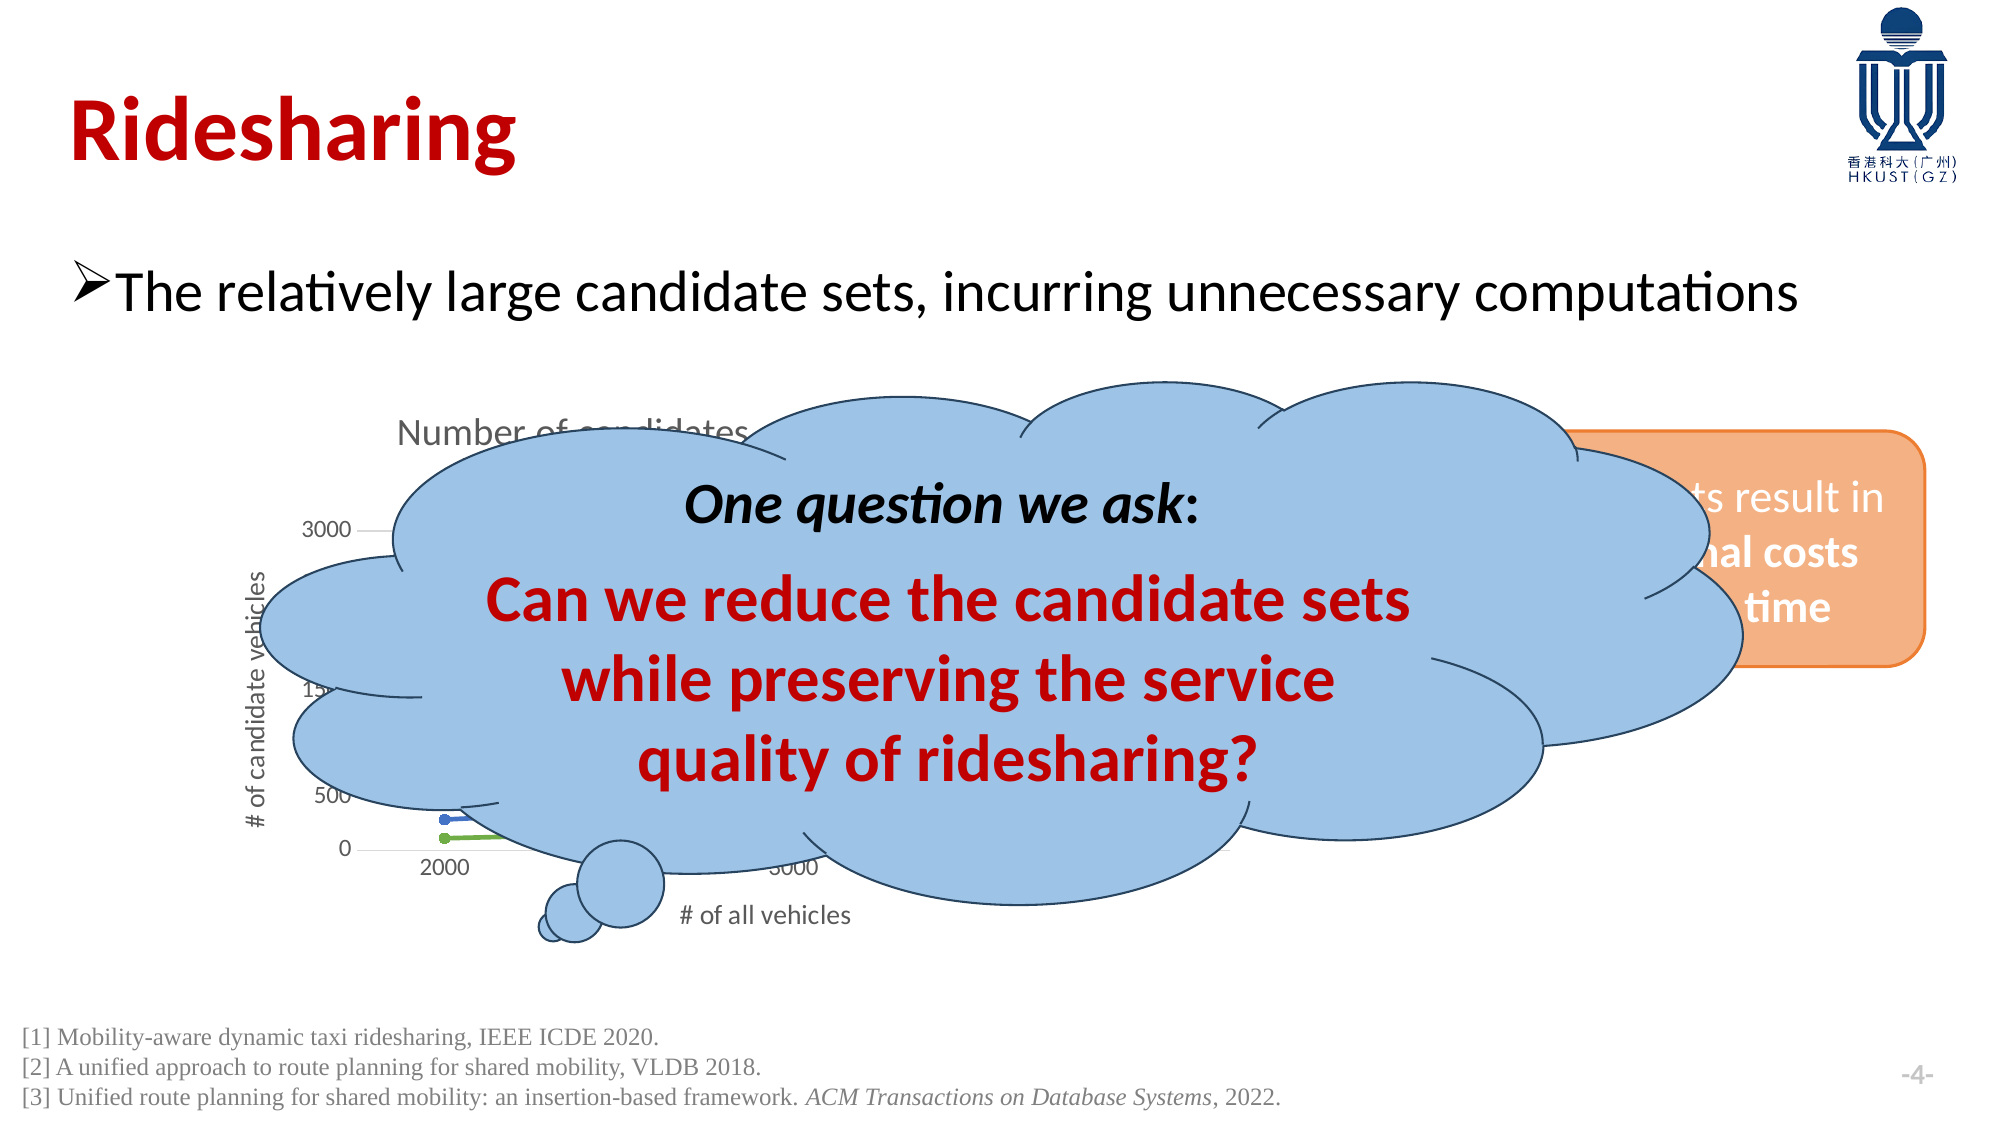

# Ridesharing
The relatively large candidate sets, incurring unnecessary computations
One question we ask:

Can we reduce the candidate sets while preserving the service quality of ridesharing?

### Chart: Number of candidates generated by three algorithms (average of 1000 orders)

| Category | mTshare | Prophet | pGreedyDP |
|---|---|---|---|
| 2000 | 115.0 | 176.0 | 209.0 |
| 2500 | 155.0 | 216.0 | 269.0 |
| 3000 | 255.0 | 259.0 | 319.0 |
| 5000 | 416.0 | 414.0 | 524.0 |
| 10000 | 984.0 | 822.0 | 1044.0 |
Large candidate sets result in huge computational costs and long response time
[1] Mobility-aware dynamic taxi ridesharing, IEEE ICDE 2020.
[2] A unified approach to route planning for shared mobility, VLDB 2018.
[3] Unified route planning for shared mobility: an insertion-based framework. ACM Transactions on Database Systems, 2022.
-4-